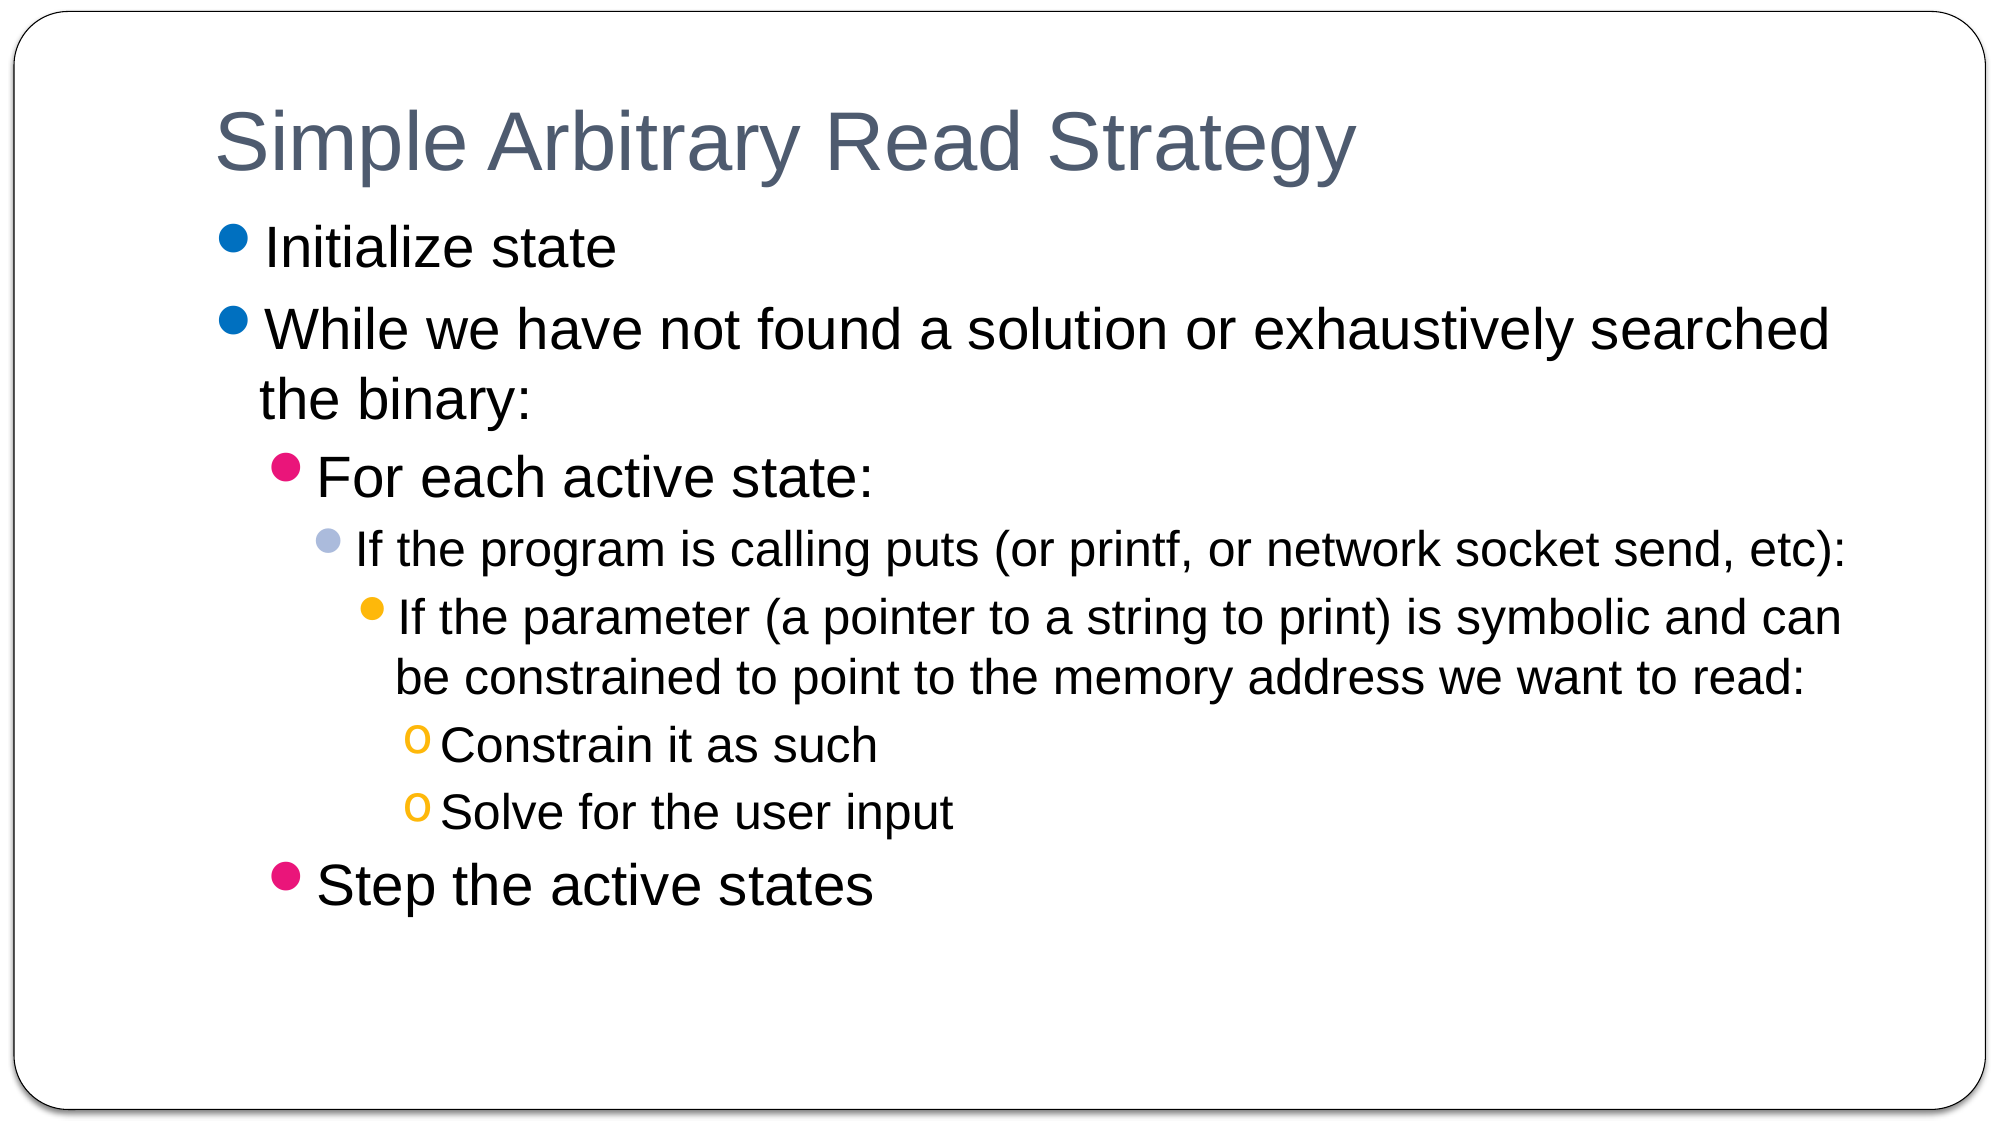

# Simple Arbitrary Read Strategy
Initialize state
While we have not found a solution or exhaustively searched the binary:
For each active state:
If the program is calling puts (or printf, or network socket send, etc):
If the parameter (a pointer to a string to print) is symbolic and can be constrained to point to the memory address we want to read:
Constrain it as such
Solve for the user input
Step the active states